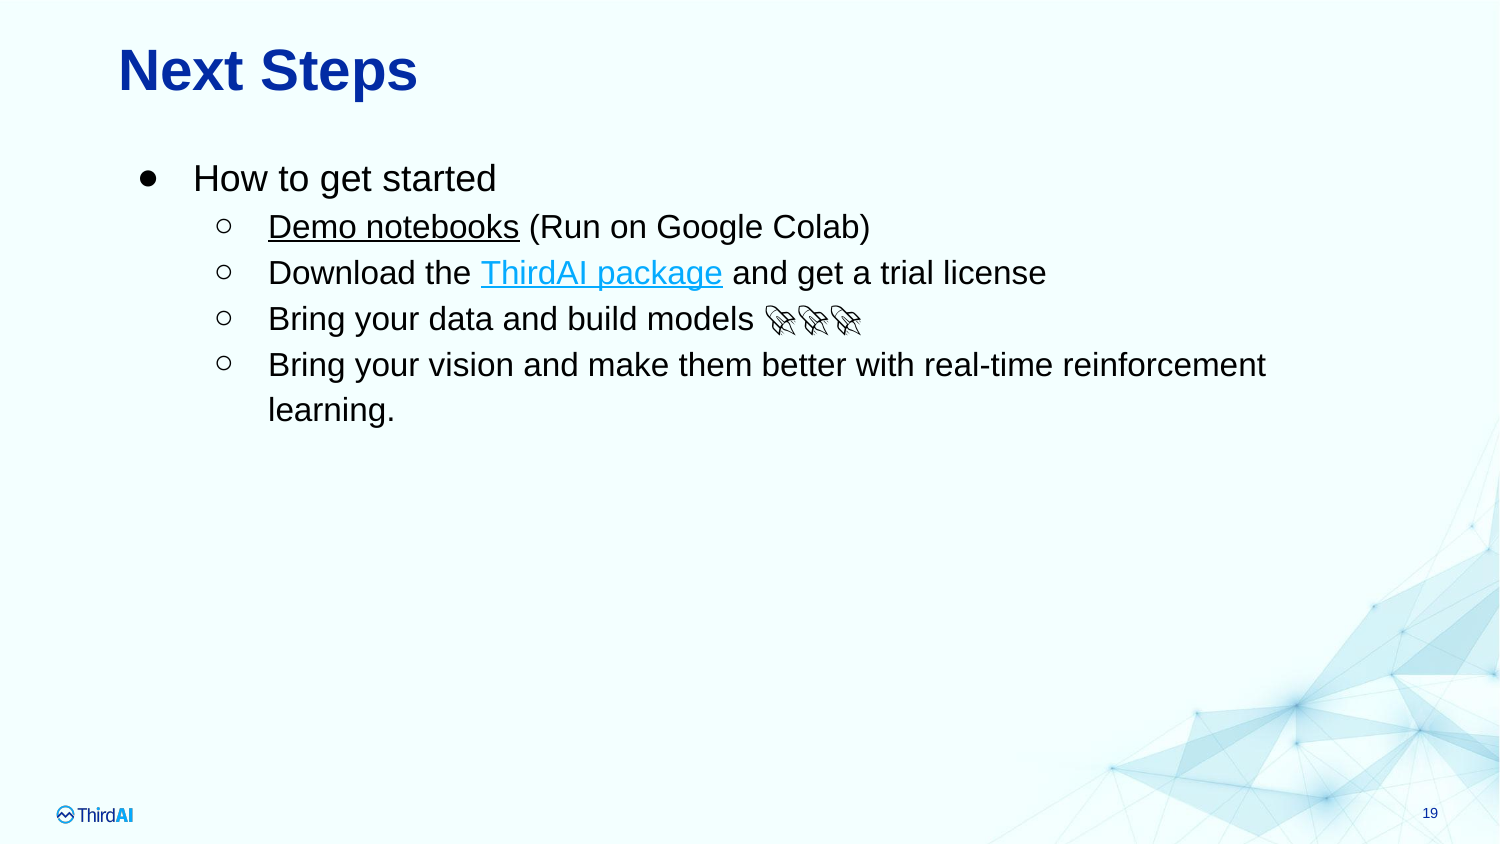

# Next Steps
How to get started
Demo notebooks (Run on Google Colab)
Download the ThirdAI package and get a trial license
Bring your data and build models 🚀🚀🚀
Bring your vision and make them better with real-time reinforcement learning.
19